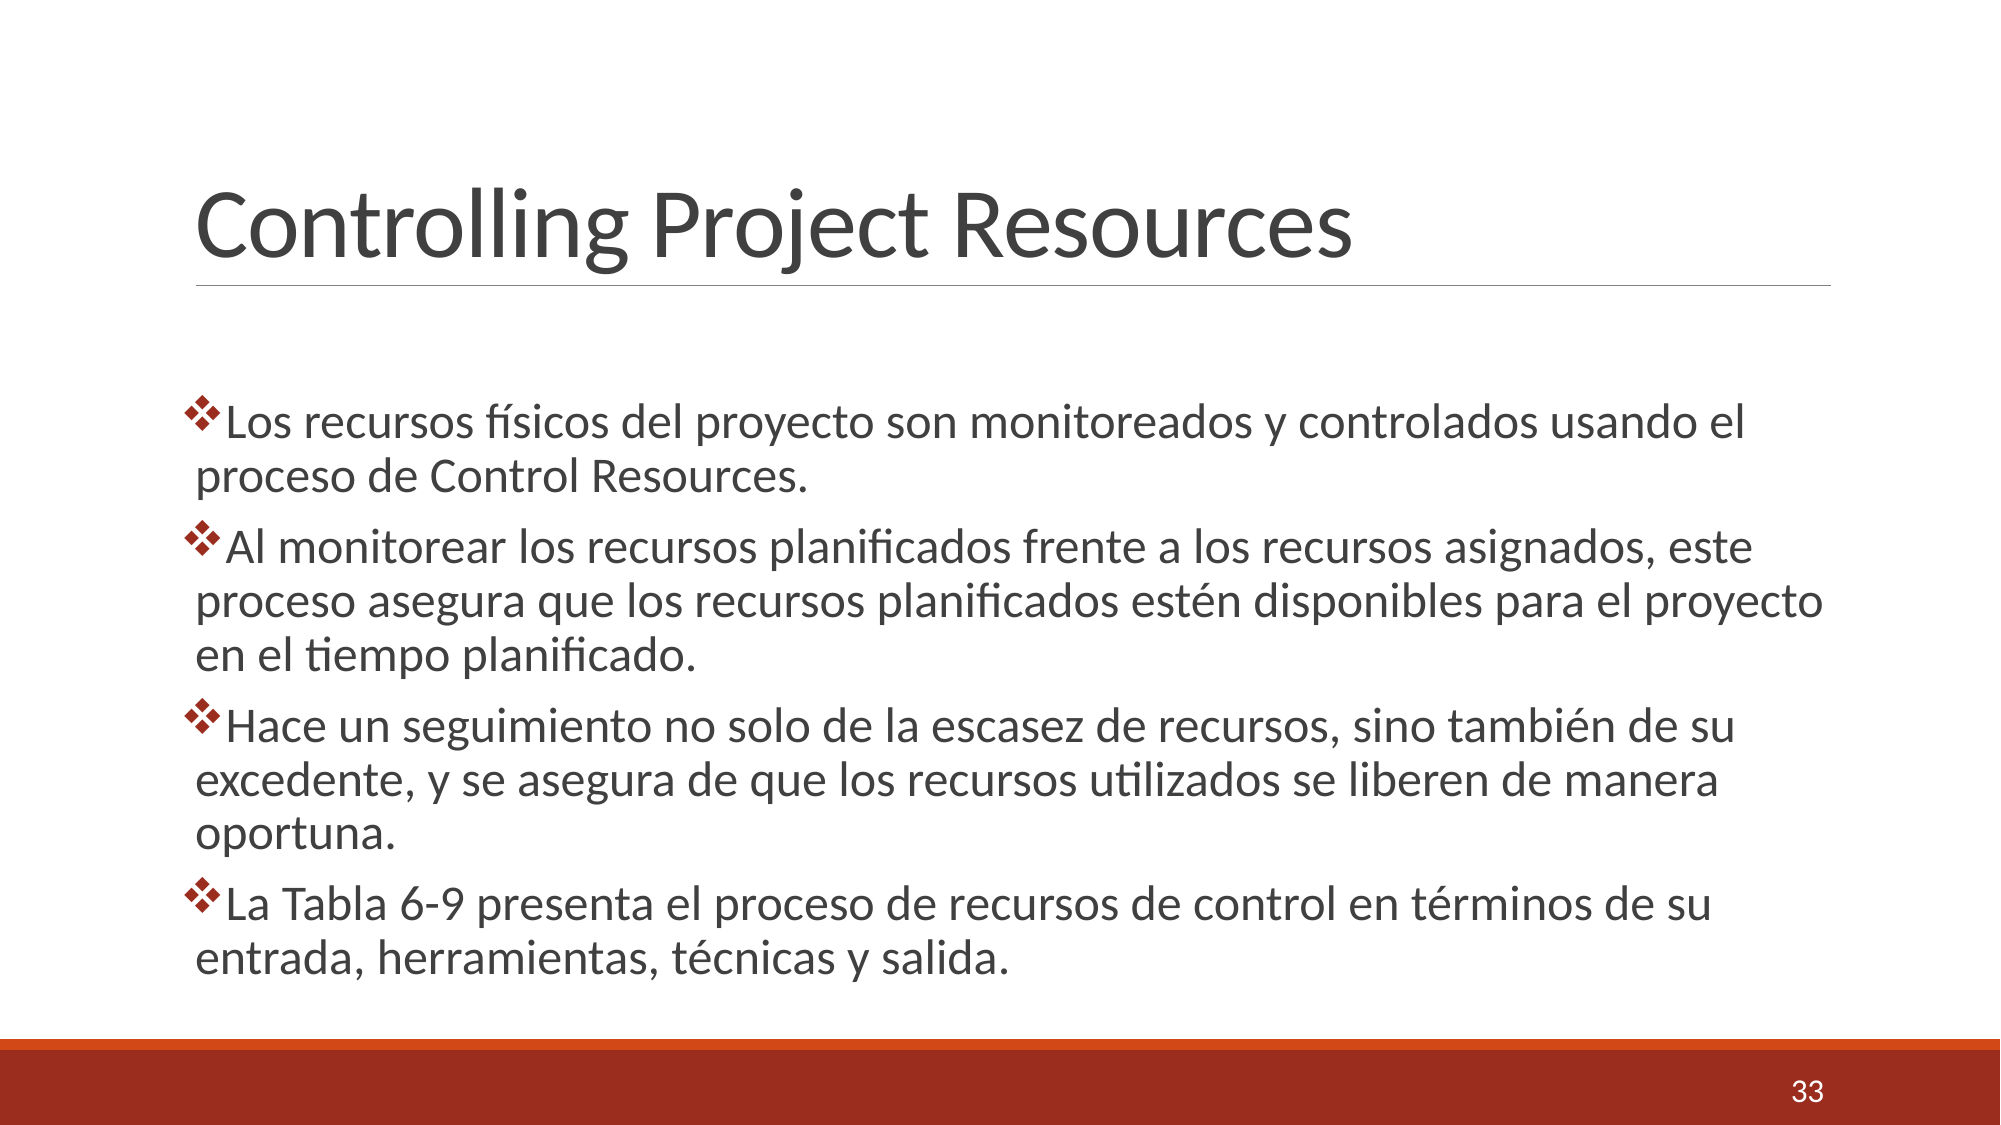

# Controlling Project Resources

Los recursos físicos del proyecto son monitoreados y controlados usando el proceso de Control Resources.
Al monitorear los recursos planificados frente a los recursos asignados, este proceso asegura que los recursos planificados estén disponibles para el proyecto en el tiempo planificado.
Hace un seguimiento no solo de la escasez de recursos, sino también de su excedente, y se asegura de que los recursos utilizados se liberen de manera oportuna.
La Tabla 6-9 presenta el proceso de recursos de control en términos de su entrada, herramientas, técnicas y salida.
33